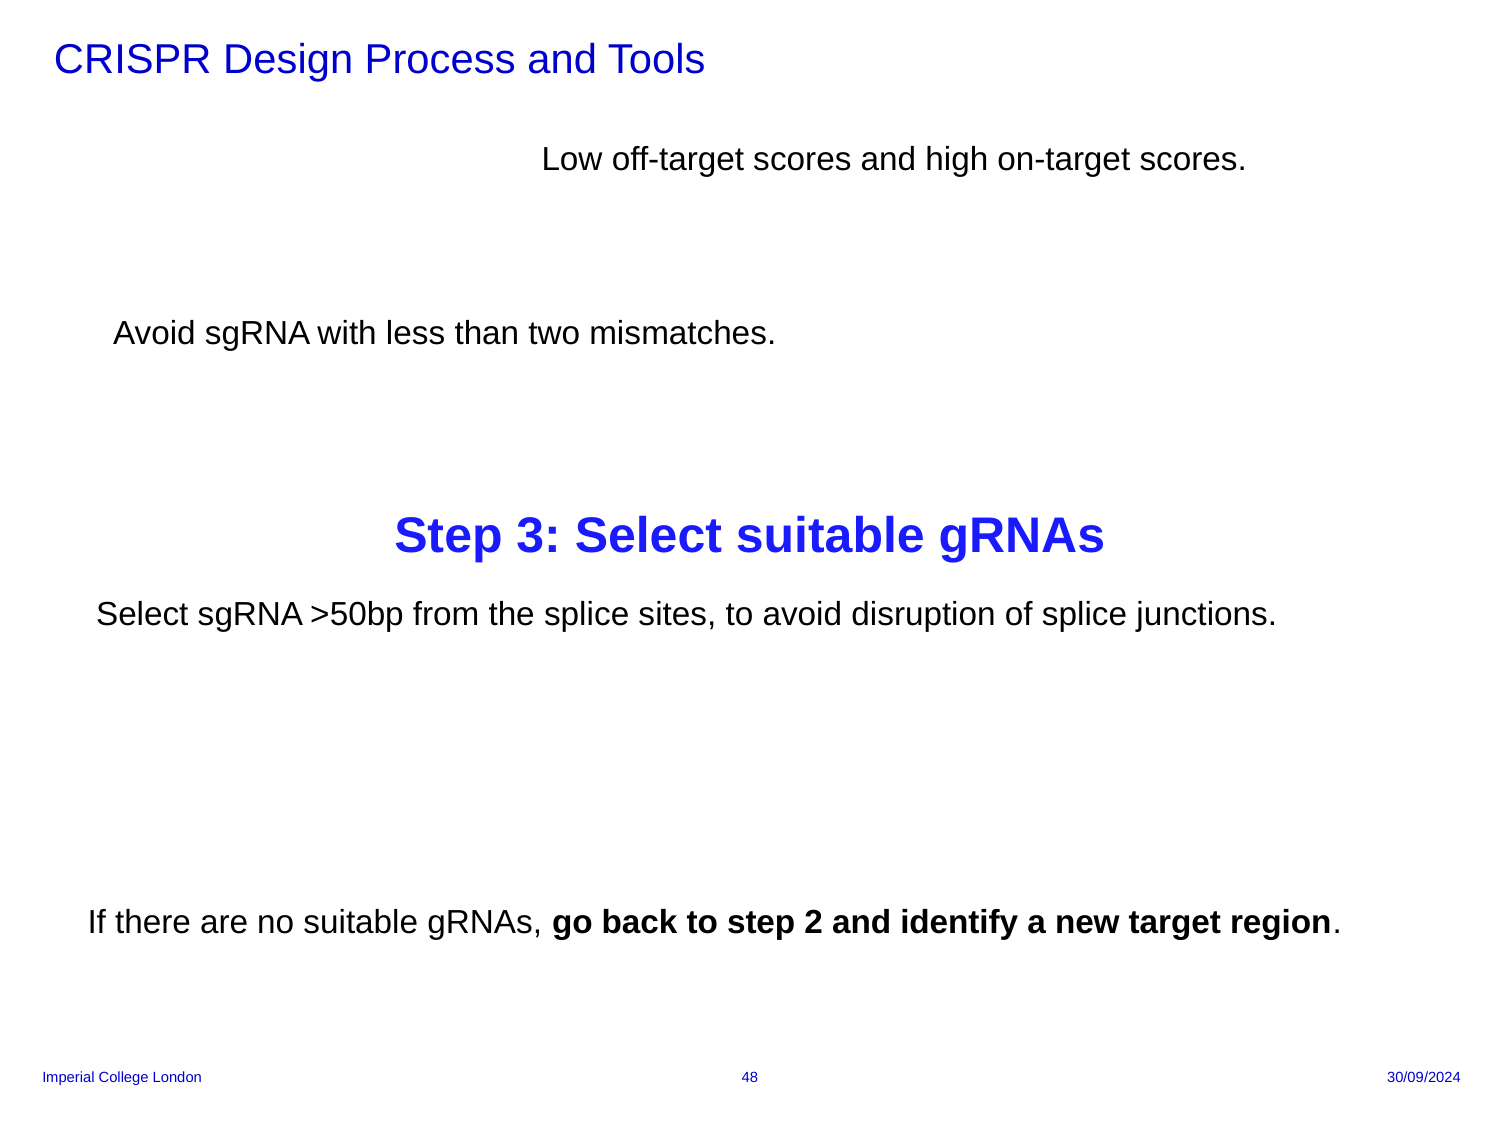

CRISPR Design Process and Tools
Low off-target scores and high on-target scores.
Avoid sgRNA with less than two mismatches.
Step 3: Select suitable gRNAs

Select sgRNA >50bp from the splice sites, to avoid disruption of splice junctions.

If there are no suitable gRNAs, go back to step 2 and identify a new target region.

48
30/09/2024